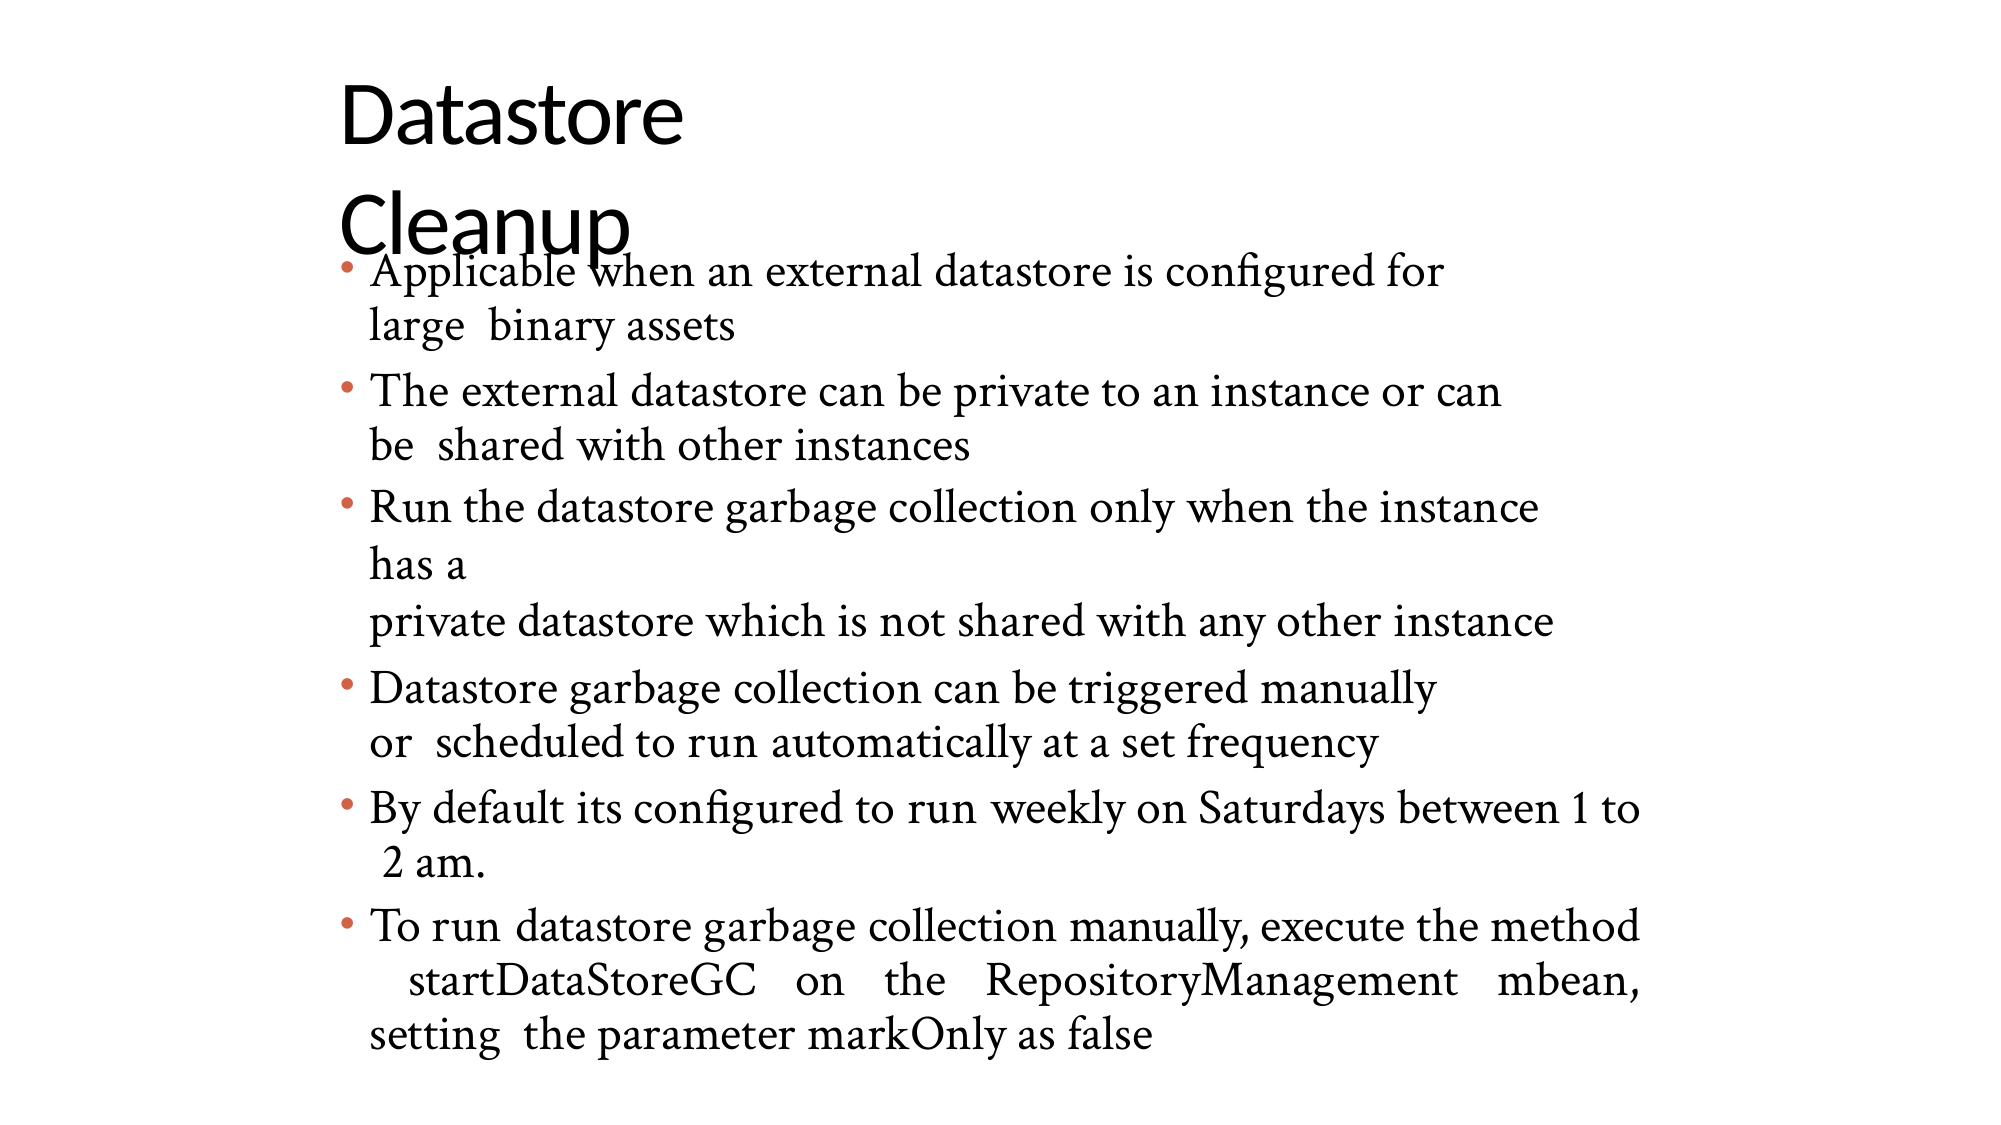

# Datastore Cleanup
Applicable when an external datastore is configured for large  binary assets
The external datastore can be private to an instance or can be  shared with other instances
Run the datastore garbage collection only when the instance has a
private datastore which is not shared with any other instance
Datastore garbage collection can be triggered manually or  scheduled to run automatically at a set frequency
By default its configured to run weekly on Saturdays between 1 to  2 am.
To run datastore garbage collection manually, execute the method  startDataStoreGC on the RepositoryManagement mbean, setting  the parameter markOnly as false